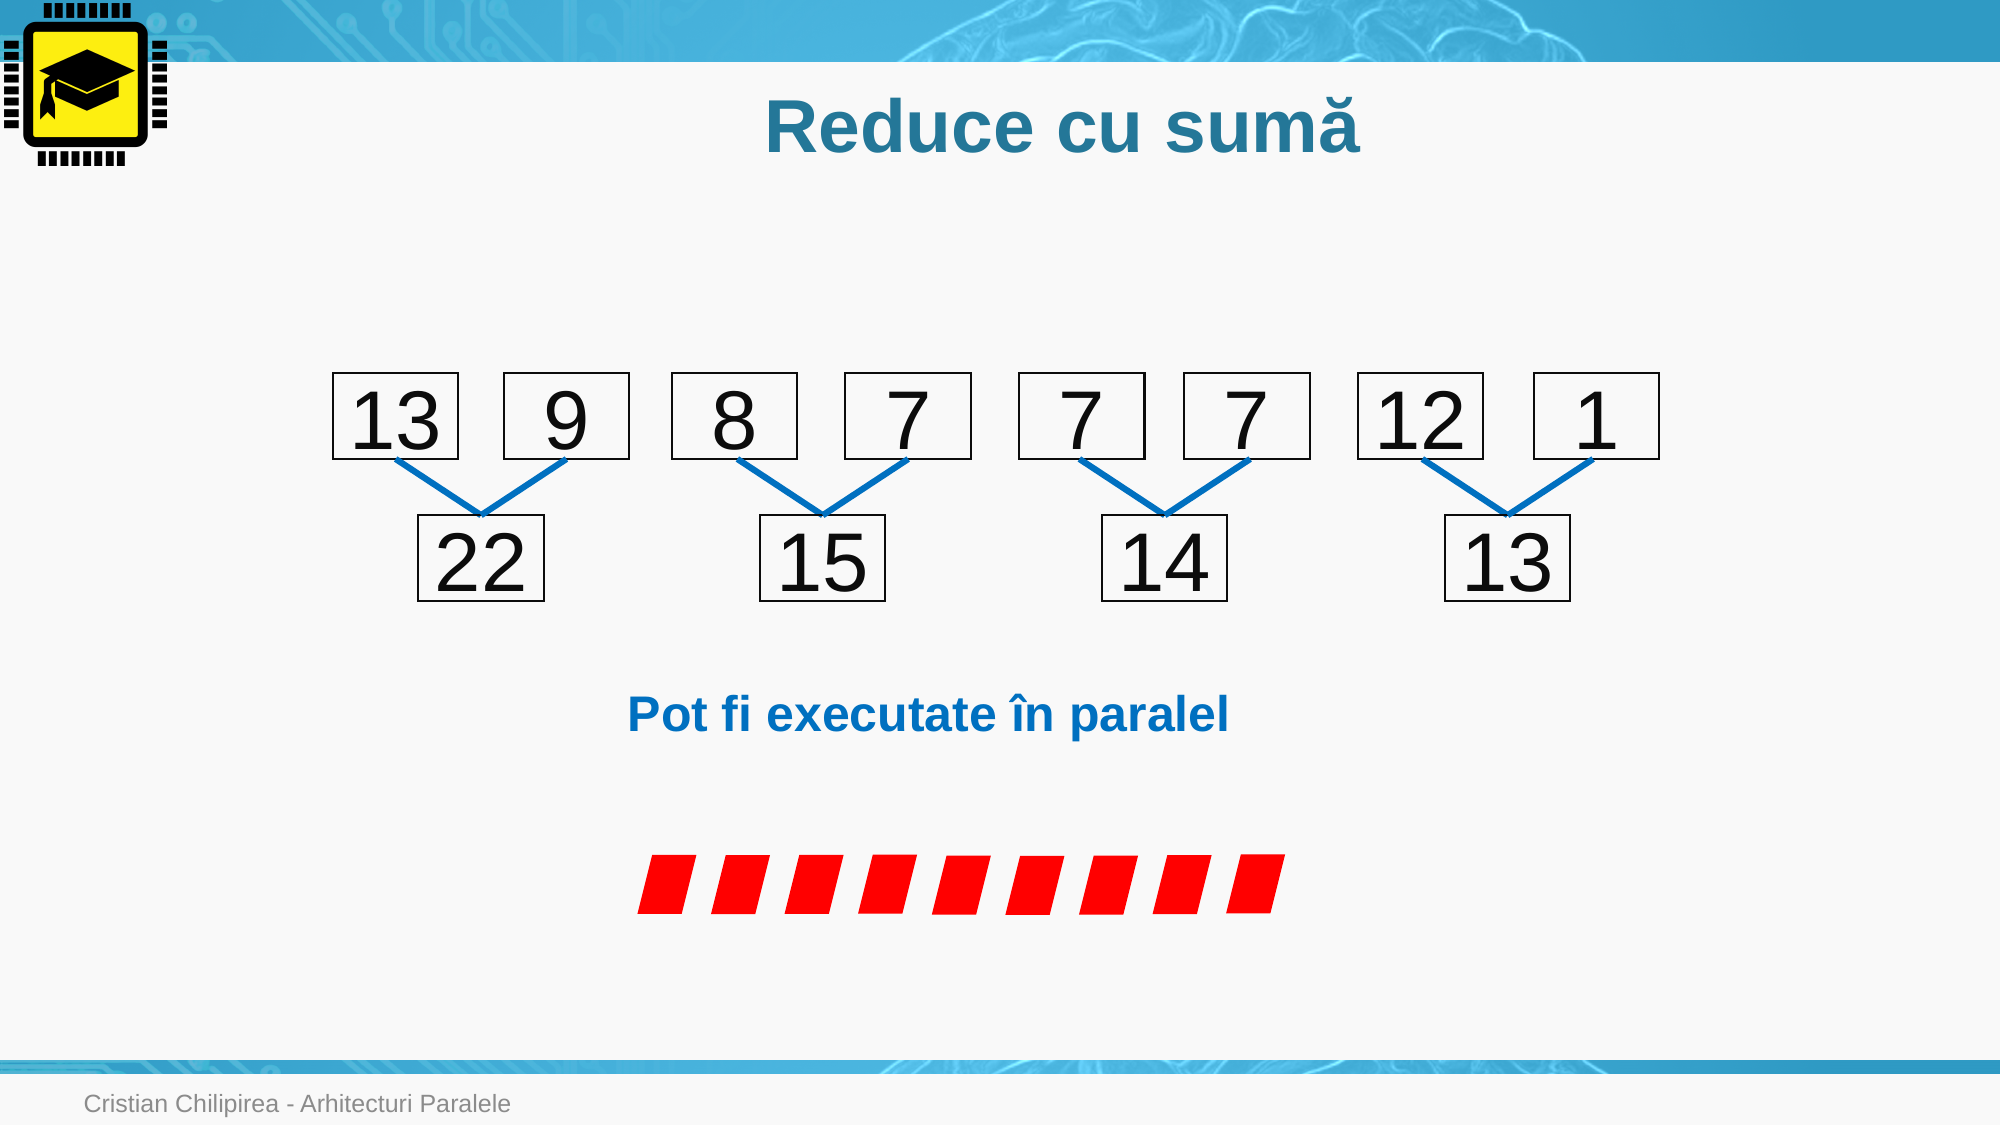

# Reduce cu sumă
13
9
8
7
7
7
12
1
22
15
14
13
Pot fi executate în paralel

Cristian Chilipirea - Arhitecturi Paralele